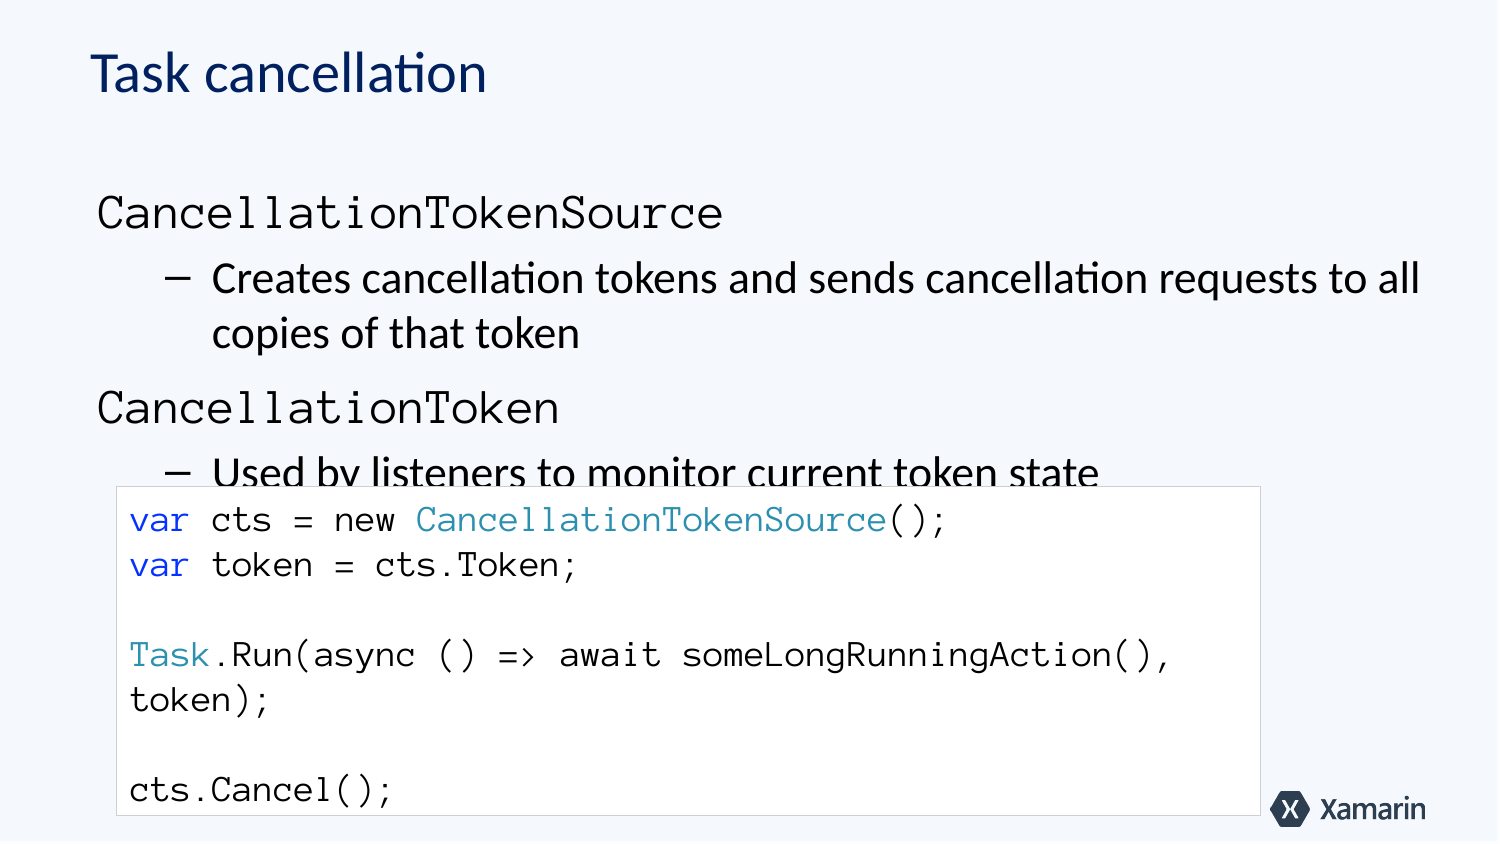

# Task cancellation
CancellationTokenSource
Creates cancellation tokens and sends cancellation requests to all copies of that token
CancellationToken
Used by listeners to monitor current token state
var cts = new CancellationTokenSource();
var token = cts.Token;

Task.Run(async () => await someLongRunningAction(), token);

cts.Cancel();